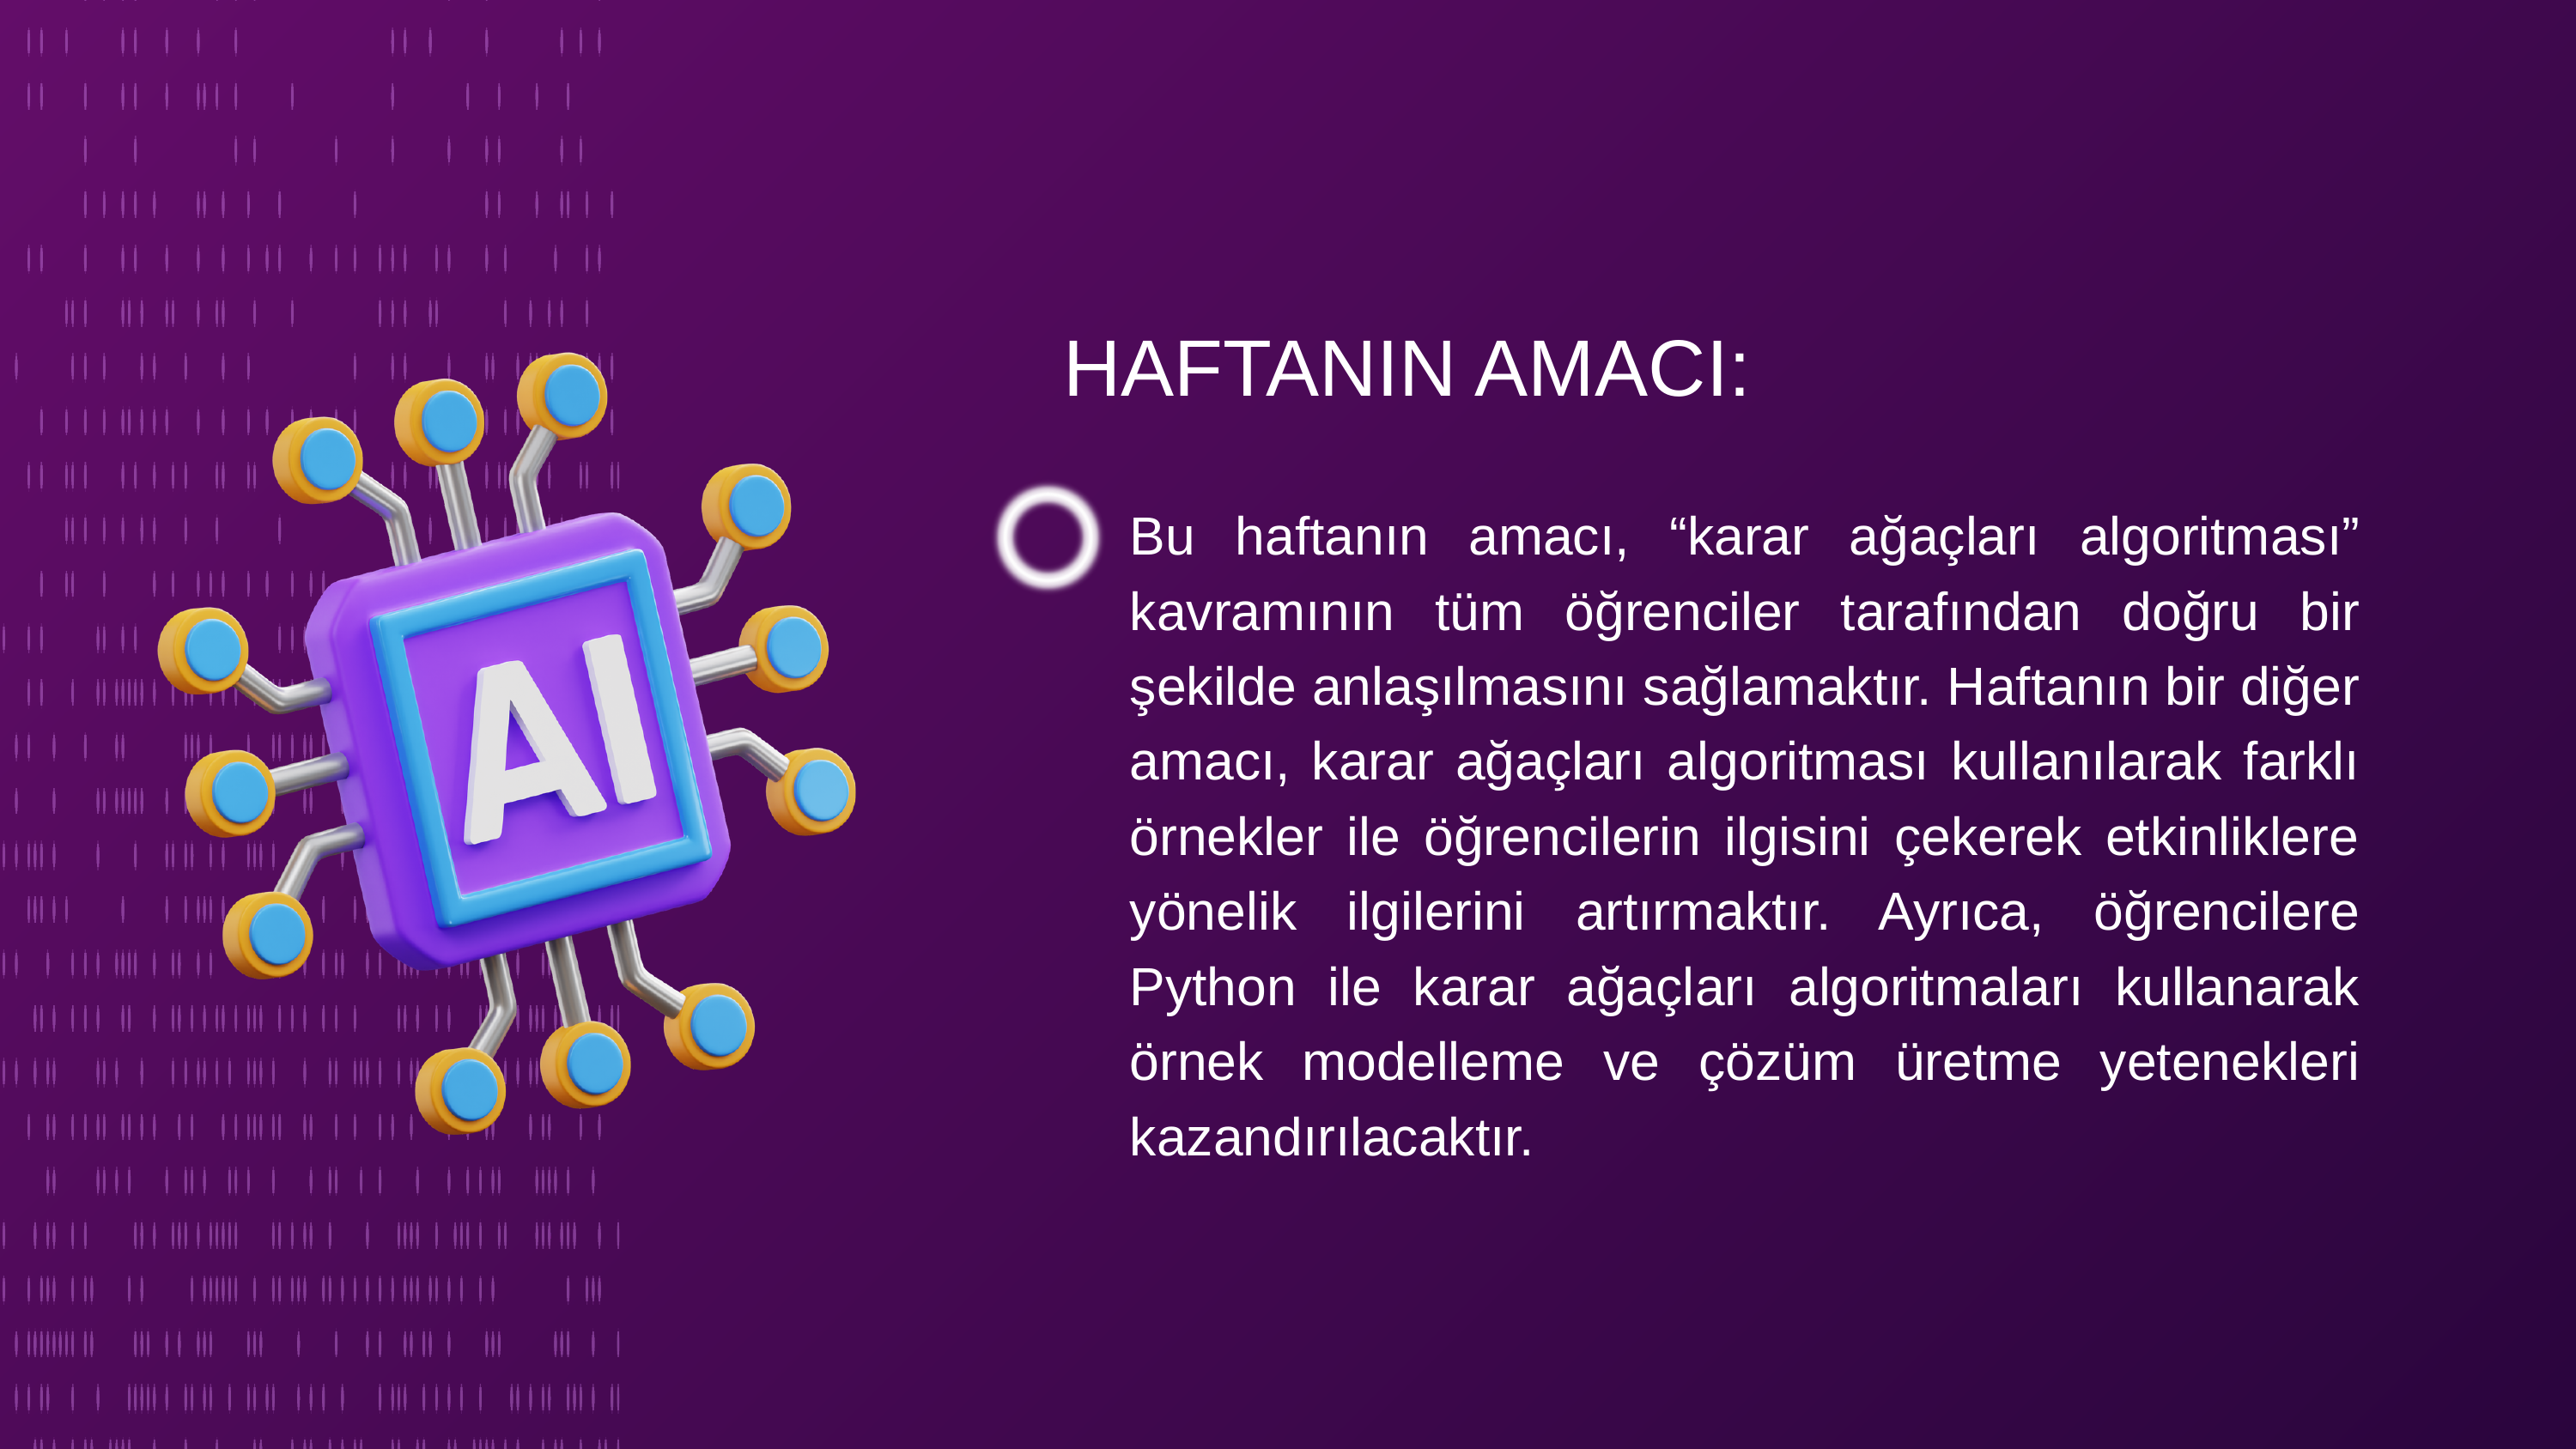

HAFTANIN AMACI:

Bu haftanın amacı, “karar ağaçları algoritması” kavramının tüm öğrenciler tarafından doğru bir şekilde anlaşılmasını sağlamaktır. Haftanın bir diğer amacı, karar ağaçları algoritması kullanılarak farklı örnekler ile öğrencilerin ilgisini çekerek etkinliklere yönelik ilgilerini artırmaktır. Ayrıca, öğrencilere Python ile karar ağaçları algoritmaları kullanarak örnek modelleme ve çözüm üretme yetenekleri kazandırılacaktır.